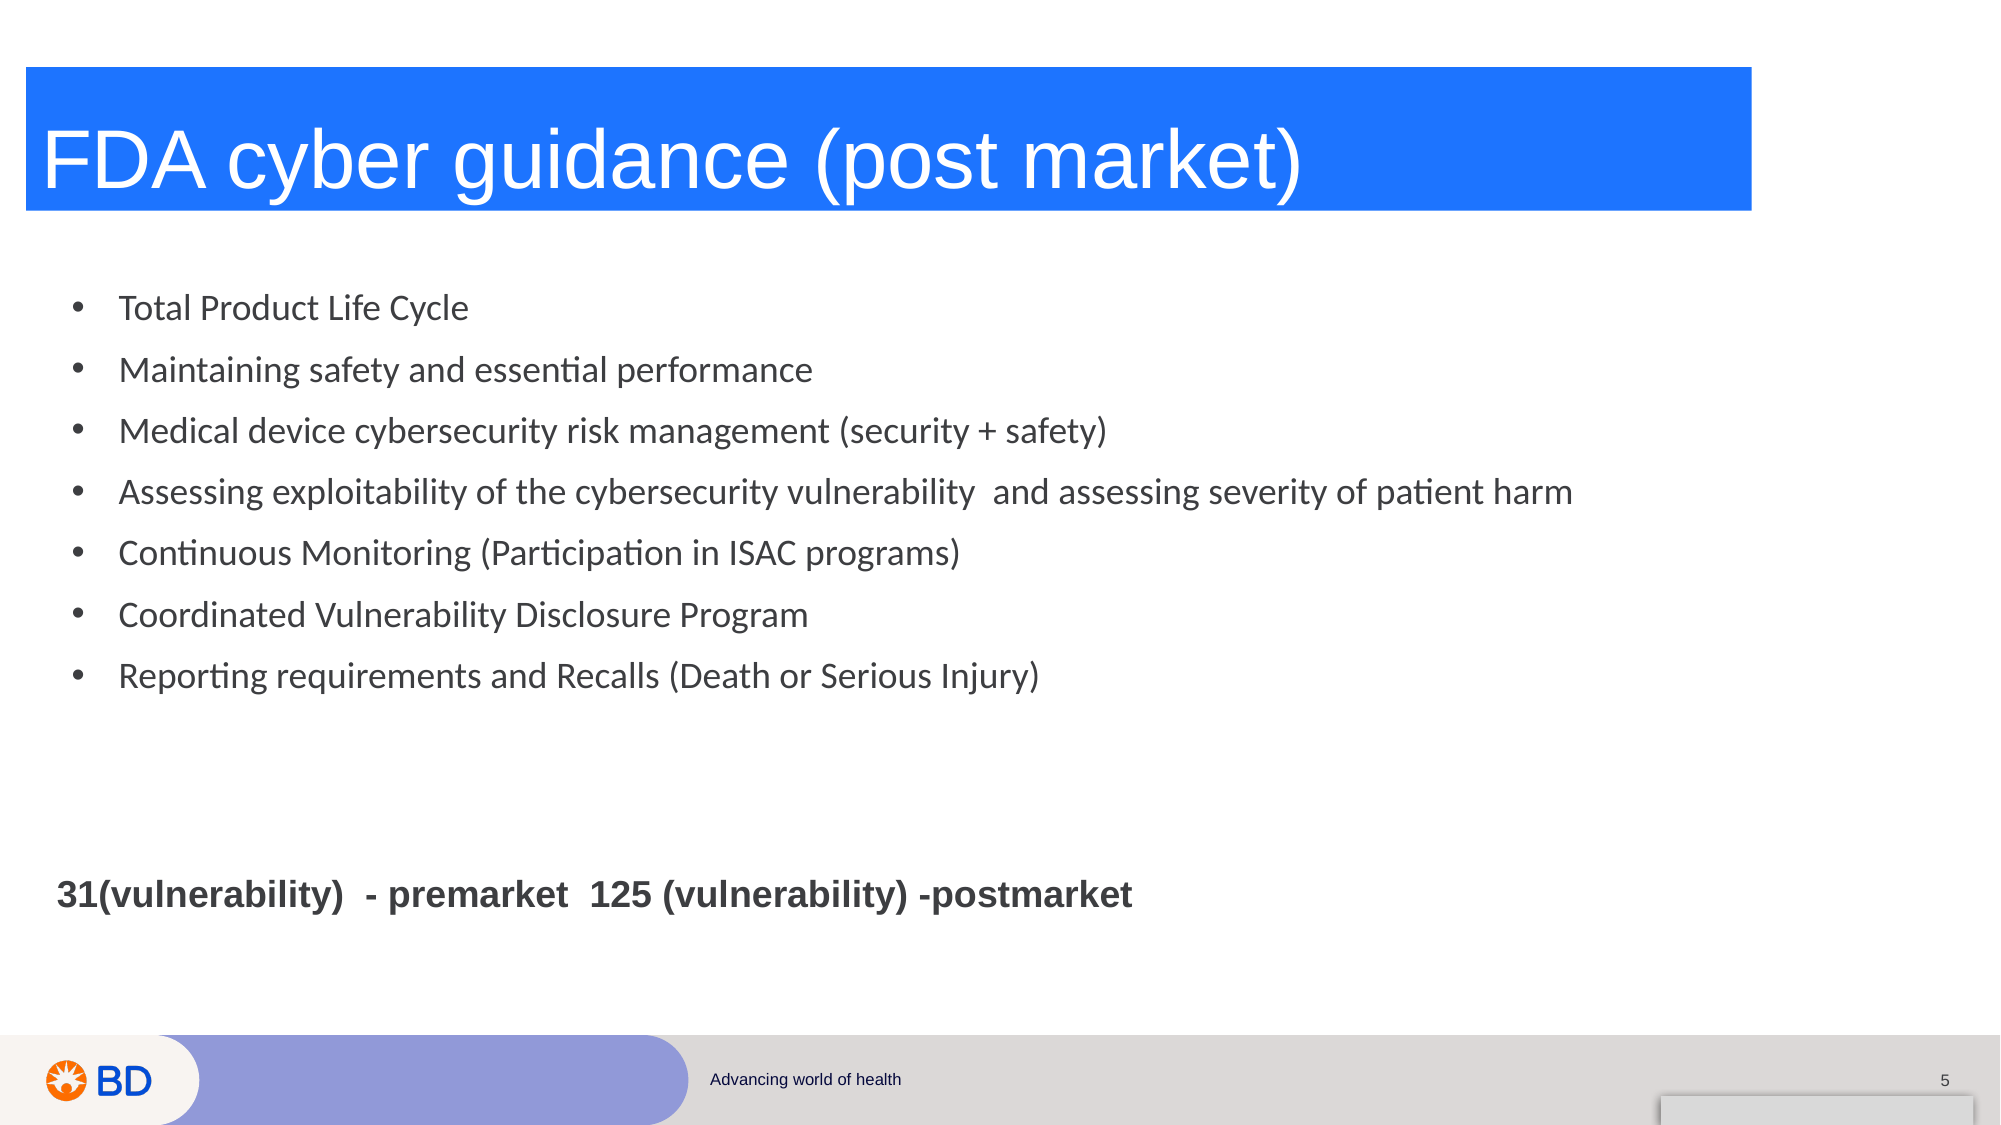

# FDA cyber guidance (post market)

Total Product Life Cycle
Maintaining safety and essential performance
Medical device cybersecurity risk management (security + safety)
Assessing exploitability of the cybersecurity vulnerability  and assessing severity of patient harm
Continuous Monitoring (Participation in ISAC programs)
Coordinated Vulnerability Disclosure Program
Reporting requirements and Recalls (Death or Serious Injury)

31(vulnerability)  - premarket  125 (vulnerability) -postmarket

Advancing world of health